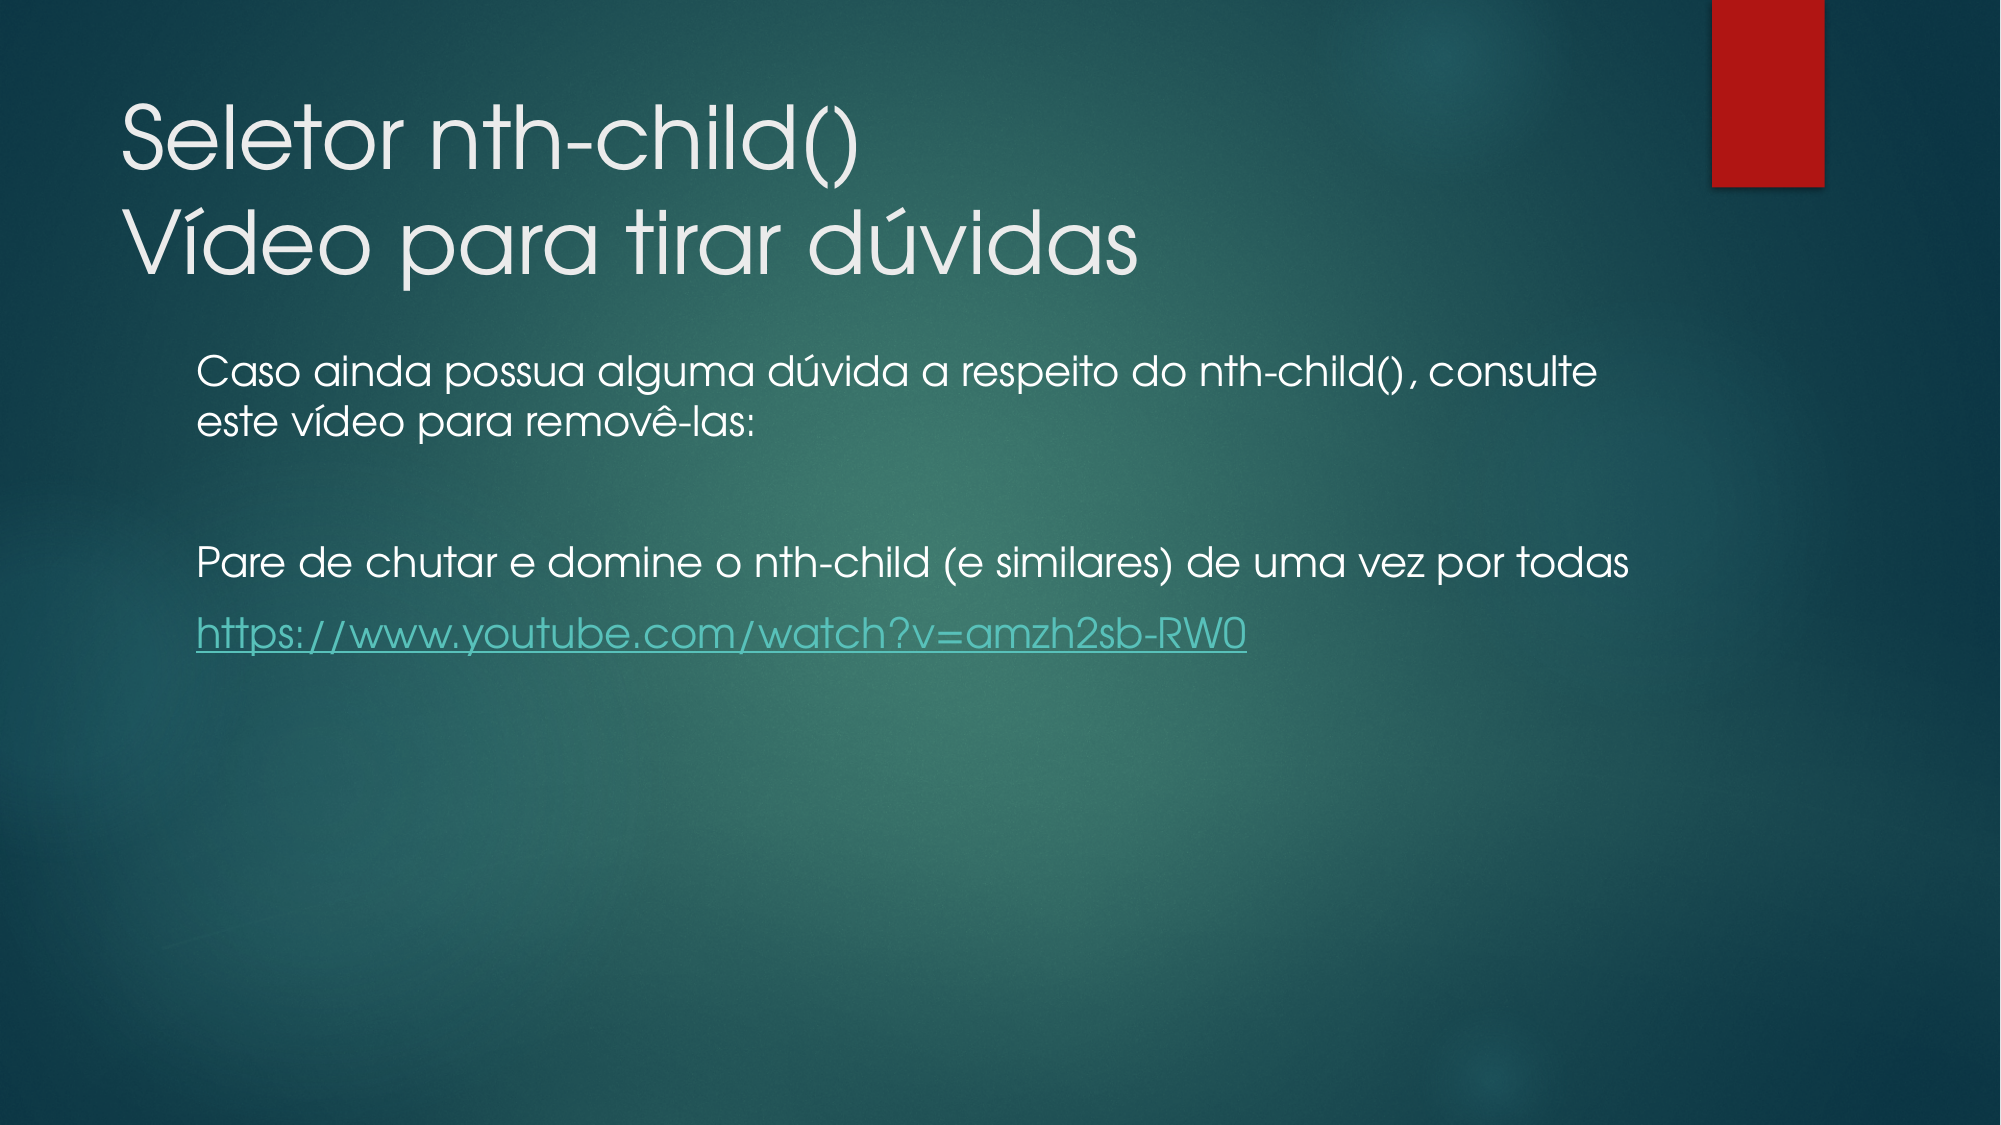

# Seletor nth-child()
Vídeo para tirar dúvidas
Caso ainda possua alguma dúvida a respeito do nth-child(), consulte este vídeo para removê-las:

Pare de chutar e domine o nth-child (e similares) de uma vez por todas
https://www.youtube.com/watch?v=amzh2sb-RW0